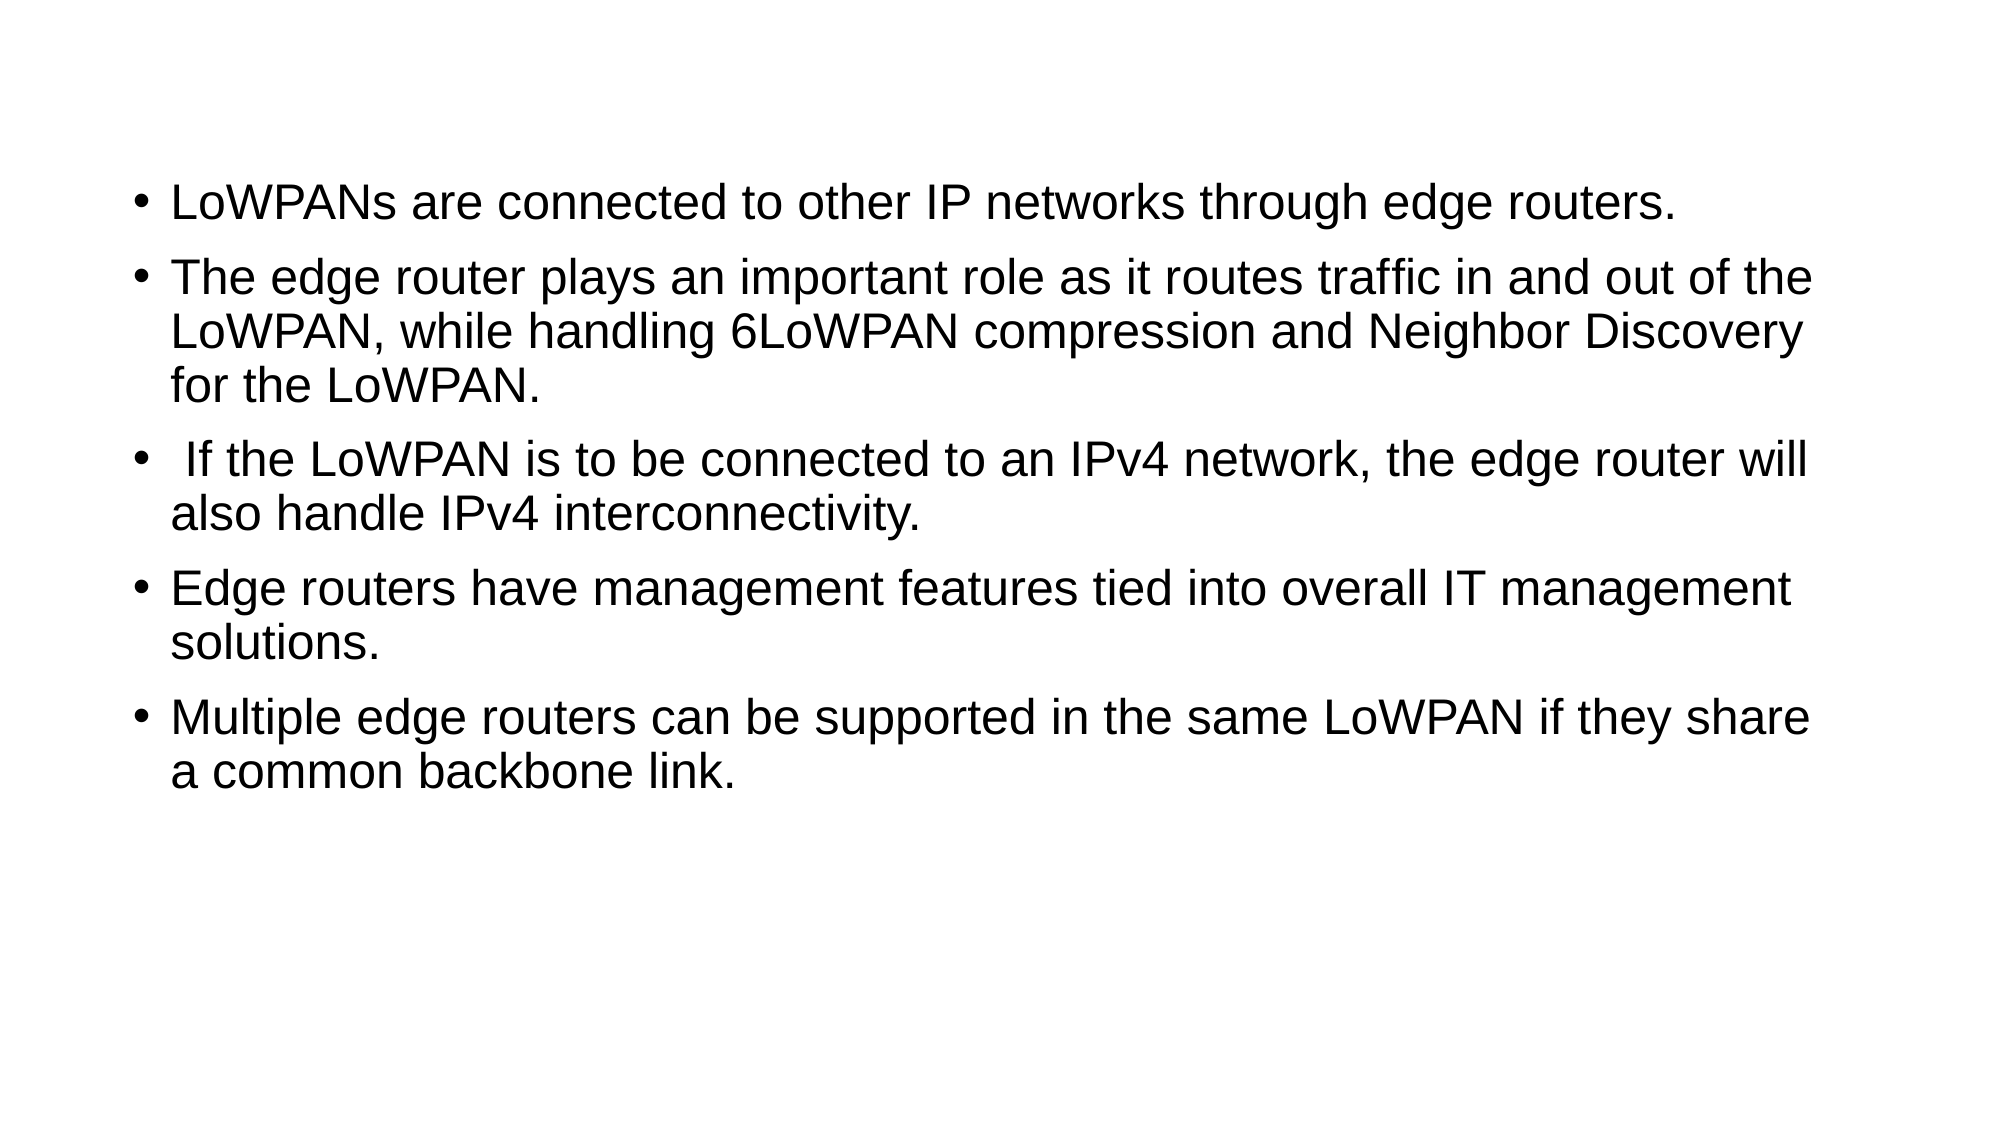

LoWPANs are connected to other IP networks through edge routers.
The edge router plays an important role as it routes traffic in and out of the LoWPAN, while handling 6LoWPAN compression and Neighbor Discovery for the LoWPAN.
 If the LoWPAN is to be connected to an IPv4 network, the edge router will also handle IPv4 interconnectivity.
Edge routers have management features tied into overall IT management solutions.
Multiple edge routers can be supported in the same LoWPAN if they share a common backbone link.